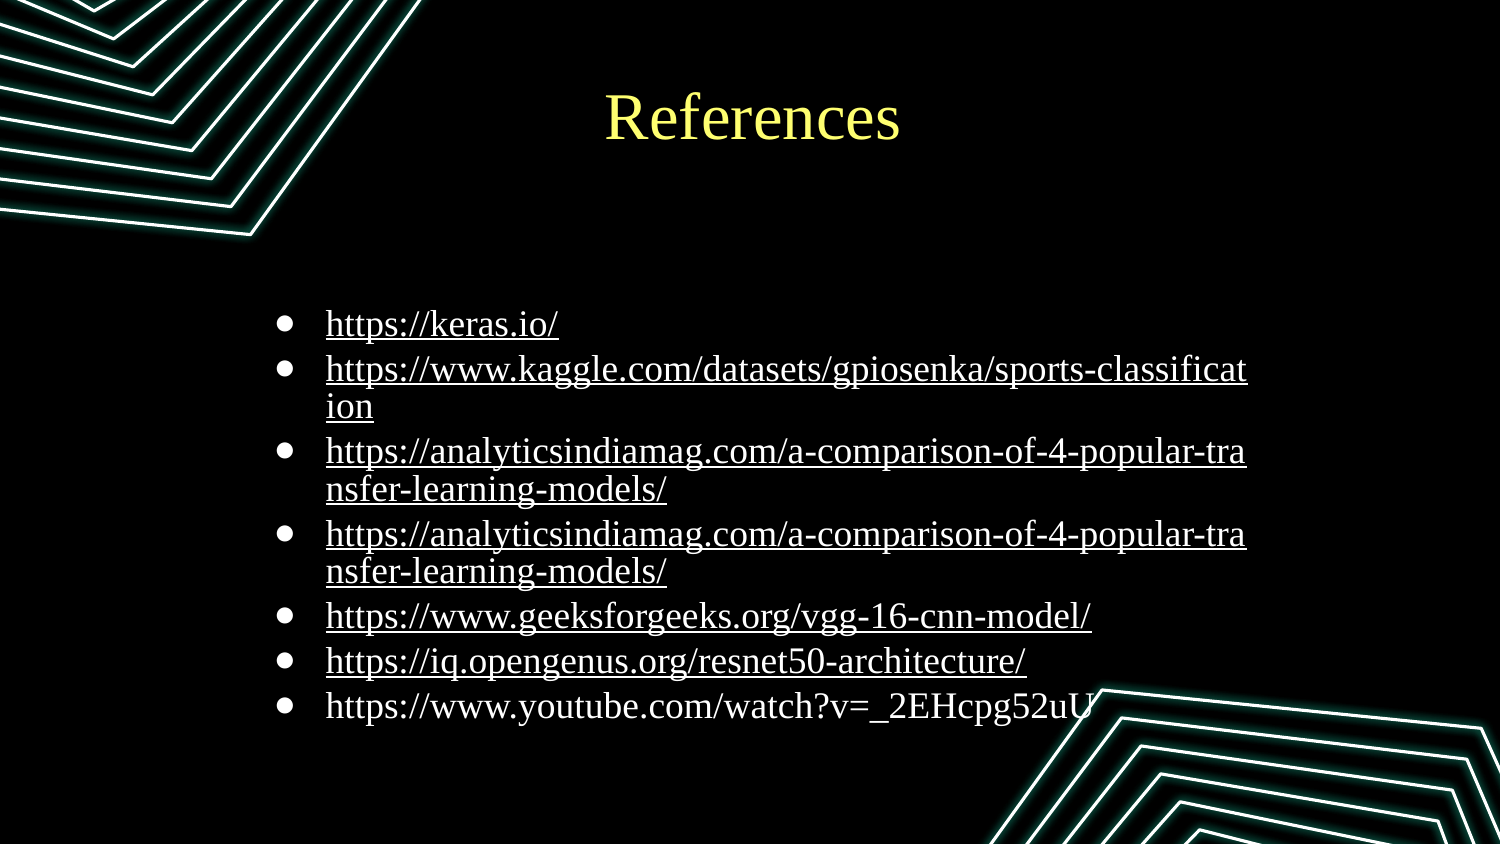

# References
https://keras.io/
https://www.kaggle.com/datasets/gpiosenka/sports-classification
https://analyticsindiamag.com/a-comparison-of-4-popular-transfer-learning-models/
https://analyticsindiamag.com/a-comparison-of-4-popular-transfer-learning-models/
https://www.geeksforgeeks.org/vgg-16-cnn-model/
https://iq.opengenus.org/resnet50-architecture/
https://www.youtube.com/watch?v=_2EHcpg52uU